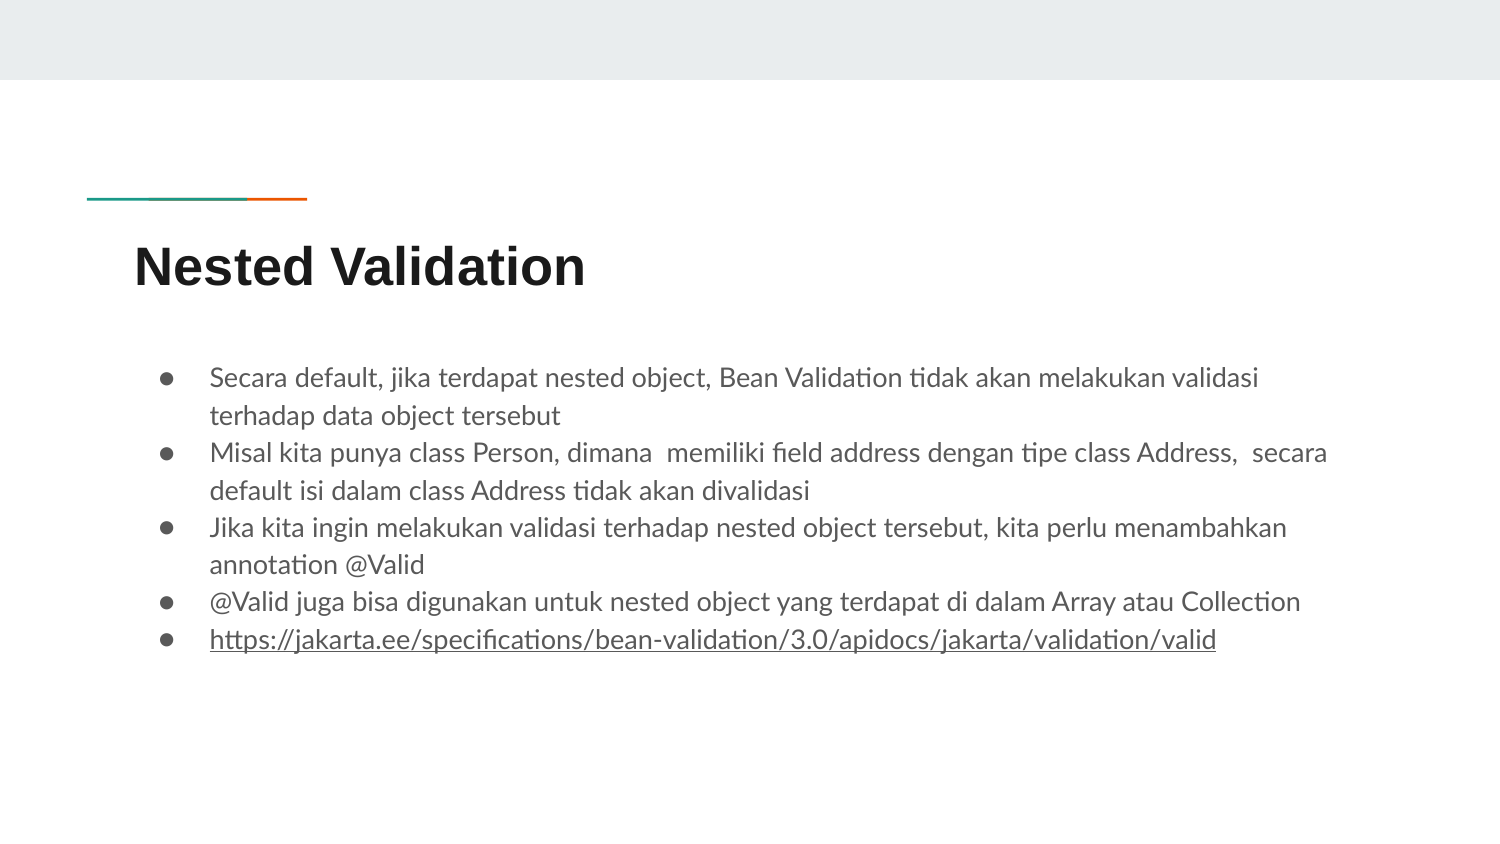

# Nested Validation
Secara default, jika terdapat nested object, Bean Validation tidak akan melakukan validasi terhadap data object tersebut
Misal kita punya class Person, dimana  memiliki field address dengan tipe class Address,  secara default isi dalam class Address tidak akan divalidasi
Jika kita ingin melakukan validasi terhadap nested object tersebut, kita perlu menambahkan annotation @Valid
@Valid juga bisa digunakan untuk nested object yang terdapat di dalam Array atau Collection
https://jakarta.ee/specifications/bean-validation/3.0/apidocs/jakarta/validation/valid